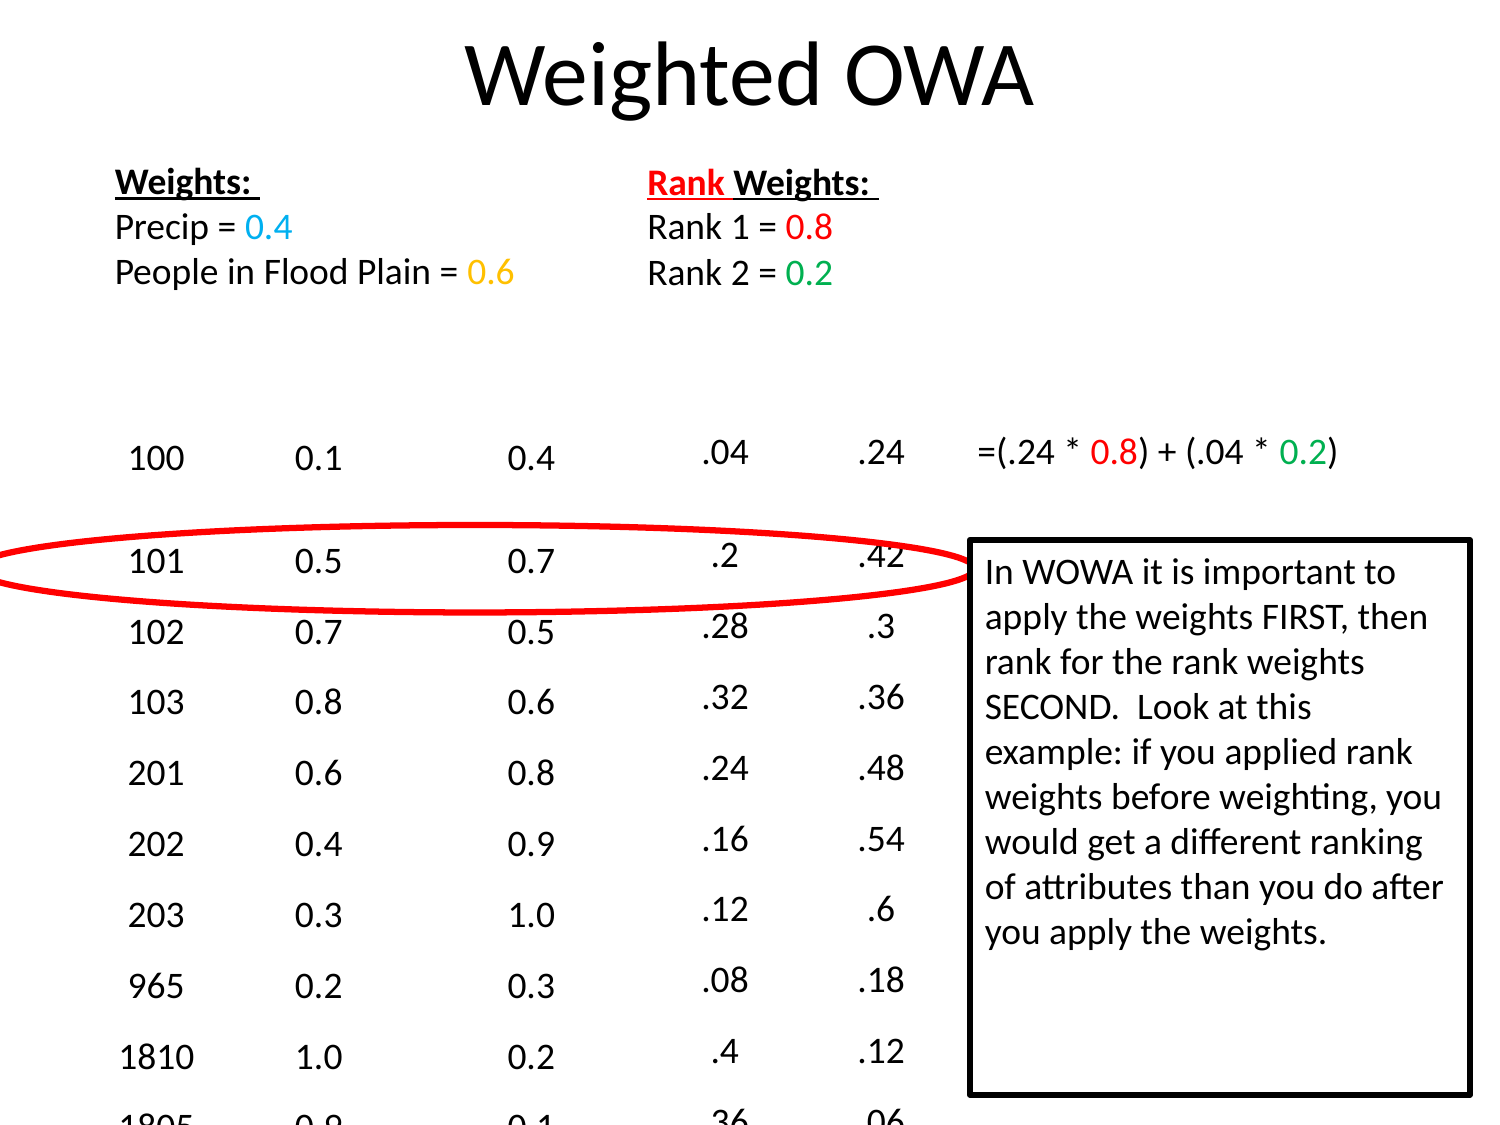

Weighted OWA
Weights:
Precip = 0.4
People in Flood Plain = 0.6
Rank Weights:
Rank 1 = 0.8
Rank 2 = 0.2
| HUC ID | Standardized Precipitation | Standardized People in Flood Plain | Weighted Precip | Weighted People | Weighted Ordered Weighted Average |
| --- | --- | --- | --- | --- | --- |
| 100 | 0.1 | 0.4 | .04 | .24 | =(.24 \* 0.8) + (.04 \* 0.2) |
| 101 | 0.5 | 0.7 | .2 | .42 |  |
| 102 | 0.7 | 0.5 | .28 | .3 |  |
| 103 | 0.8 | 0.6 | .32 | .36 |  |
| 201 | 0.6 | 0.8 | .24 | .48 |  |
| 202 | 0.4 | 0.9 | .16 | .54 |  |
| 203 | 0.3 | 1.0 | .12 | .6 |  |
| 965 | 0.2 | 0.3 | .08 | .18 |  |
| 1810 | 1.0 | 0.2 | .4 | .12 |  |
| 1805 | 0.9 | 0.1 | .36 | .06 |  |

In WOWA it is important to apply the weights FIRST, then rank for the rank weights SECOND.  Look at this example: if you applied rank weights before weighting, you would get a different ranking of attributes than you do after you apply the weights.